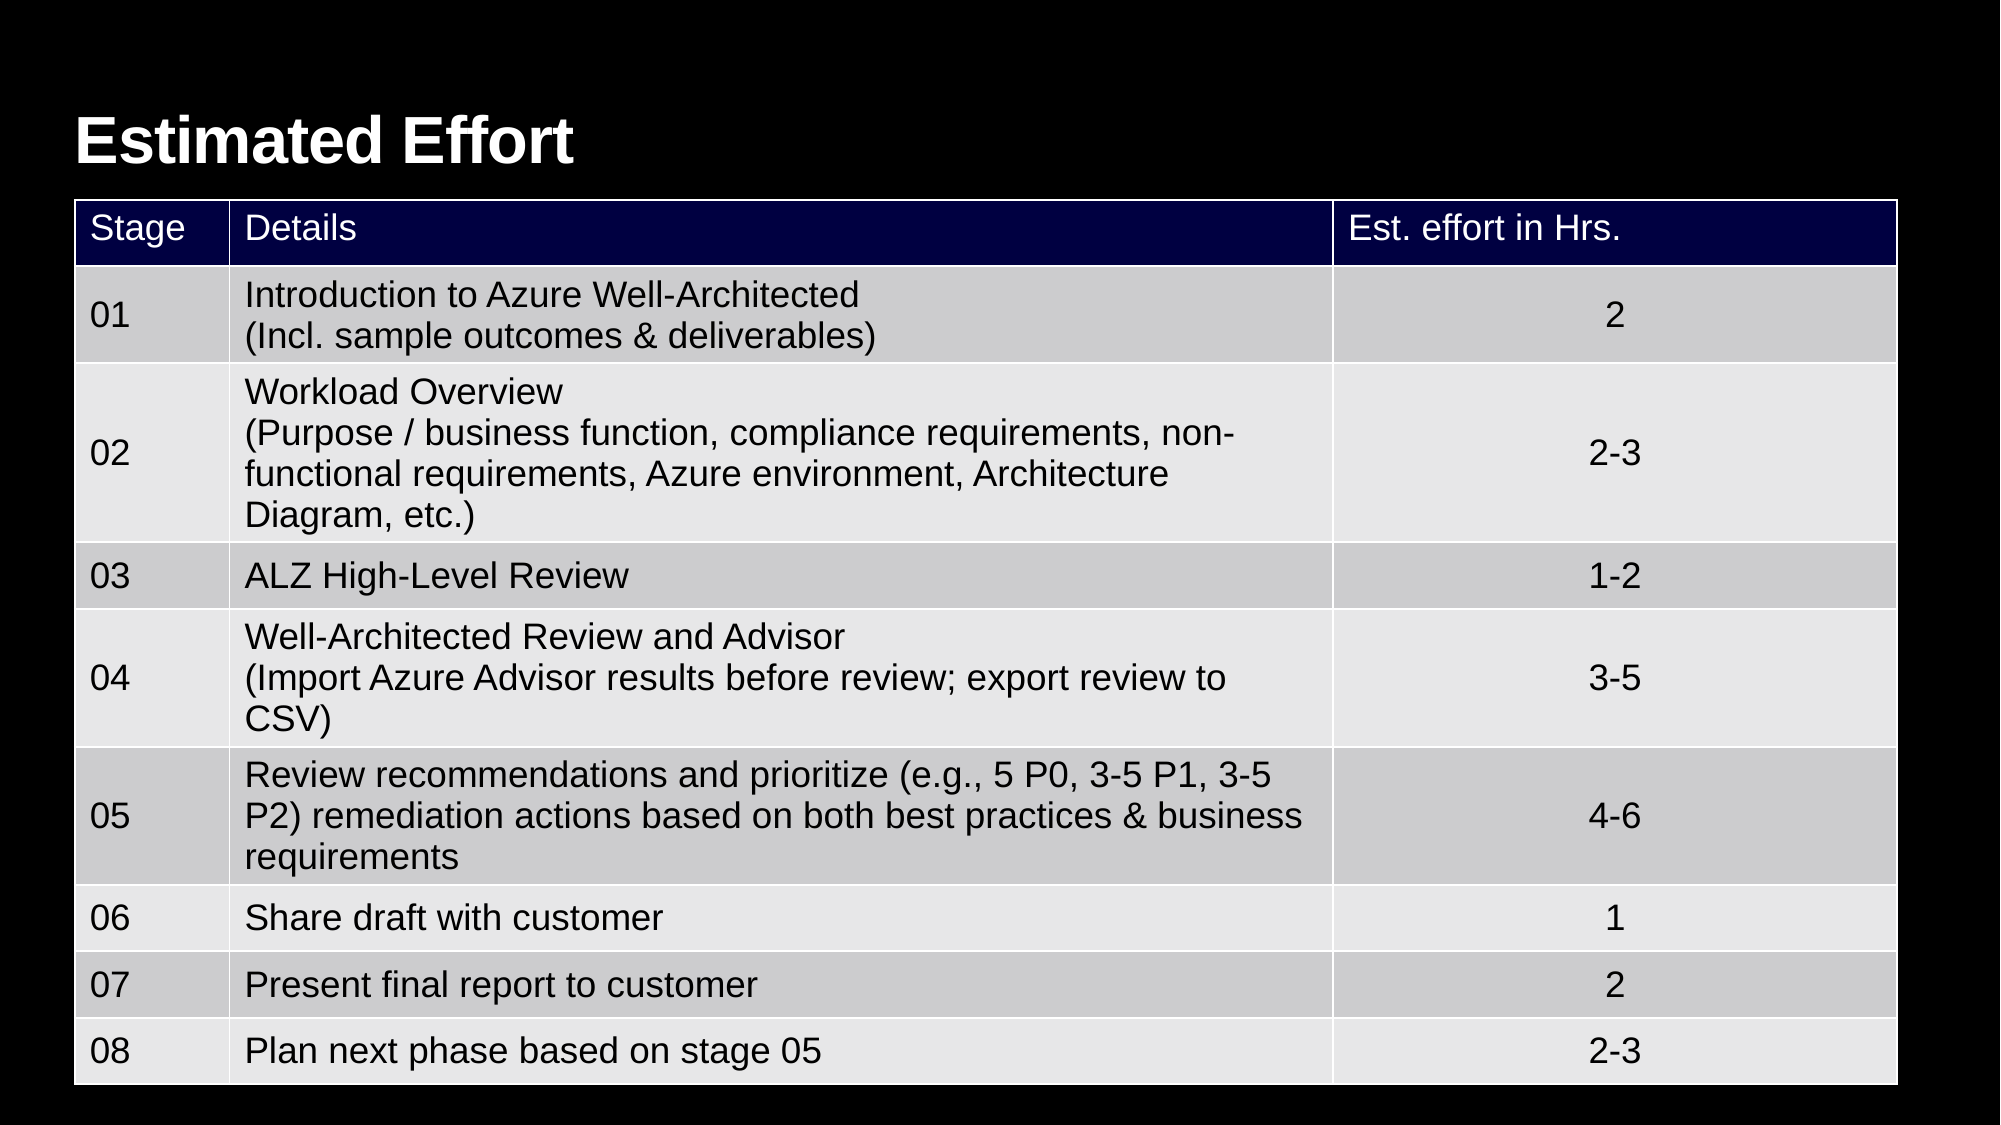

# Estimated Effort
| Stage | Details | Est. effort in Hrs. |
| --- | --- | --- |
| 01 | Introduction to Azure Well-Architected (Incl. sample outcomes & deliverables) | 2 |
| 02 | Workload Overview (Purpose / business function, compliance requirements, non-functional requirements, Azure environment, Architecture Diagram, etc.) | 2-3 |
| 03 | ALZ High-Level Review | 1-2 |
| 04 | Well-Architected Review and Advisor (Import Azure Advisor results before review; export review to CSV) | 3-5 |
| 05 | Review recommendations and prioritize (e.g., 5 P0, 3-5 P1, 3-5 P2) remediation actions based on both best practices & business requirements | 4-6 |
| 06 | Share draft with customer | 1 |
| 07 | Present final report to customer | 2 |
| 08 | Plan next phase based on stage 05 | 2-3 |